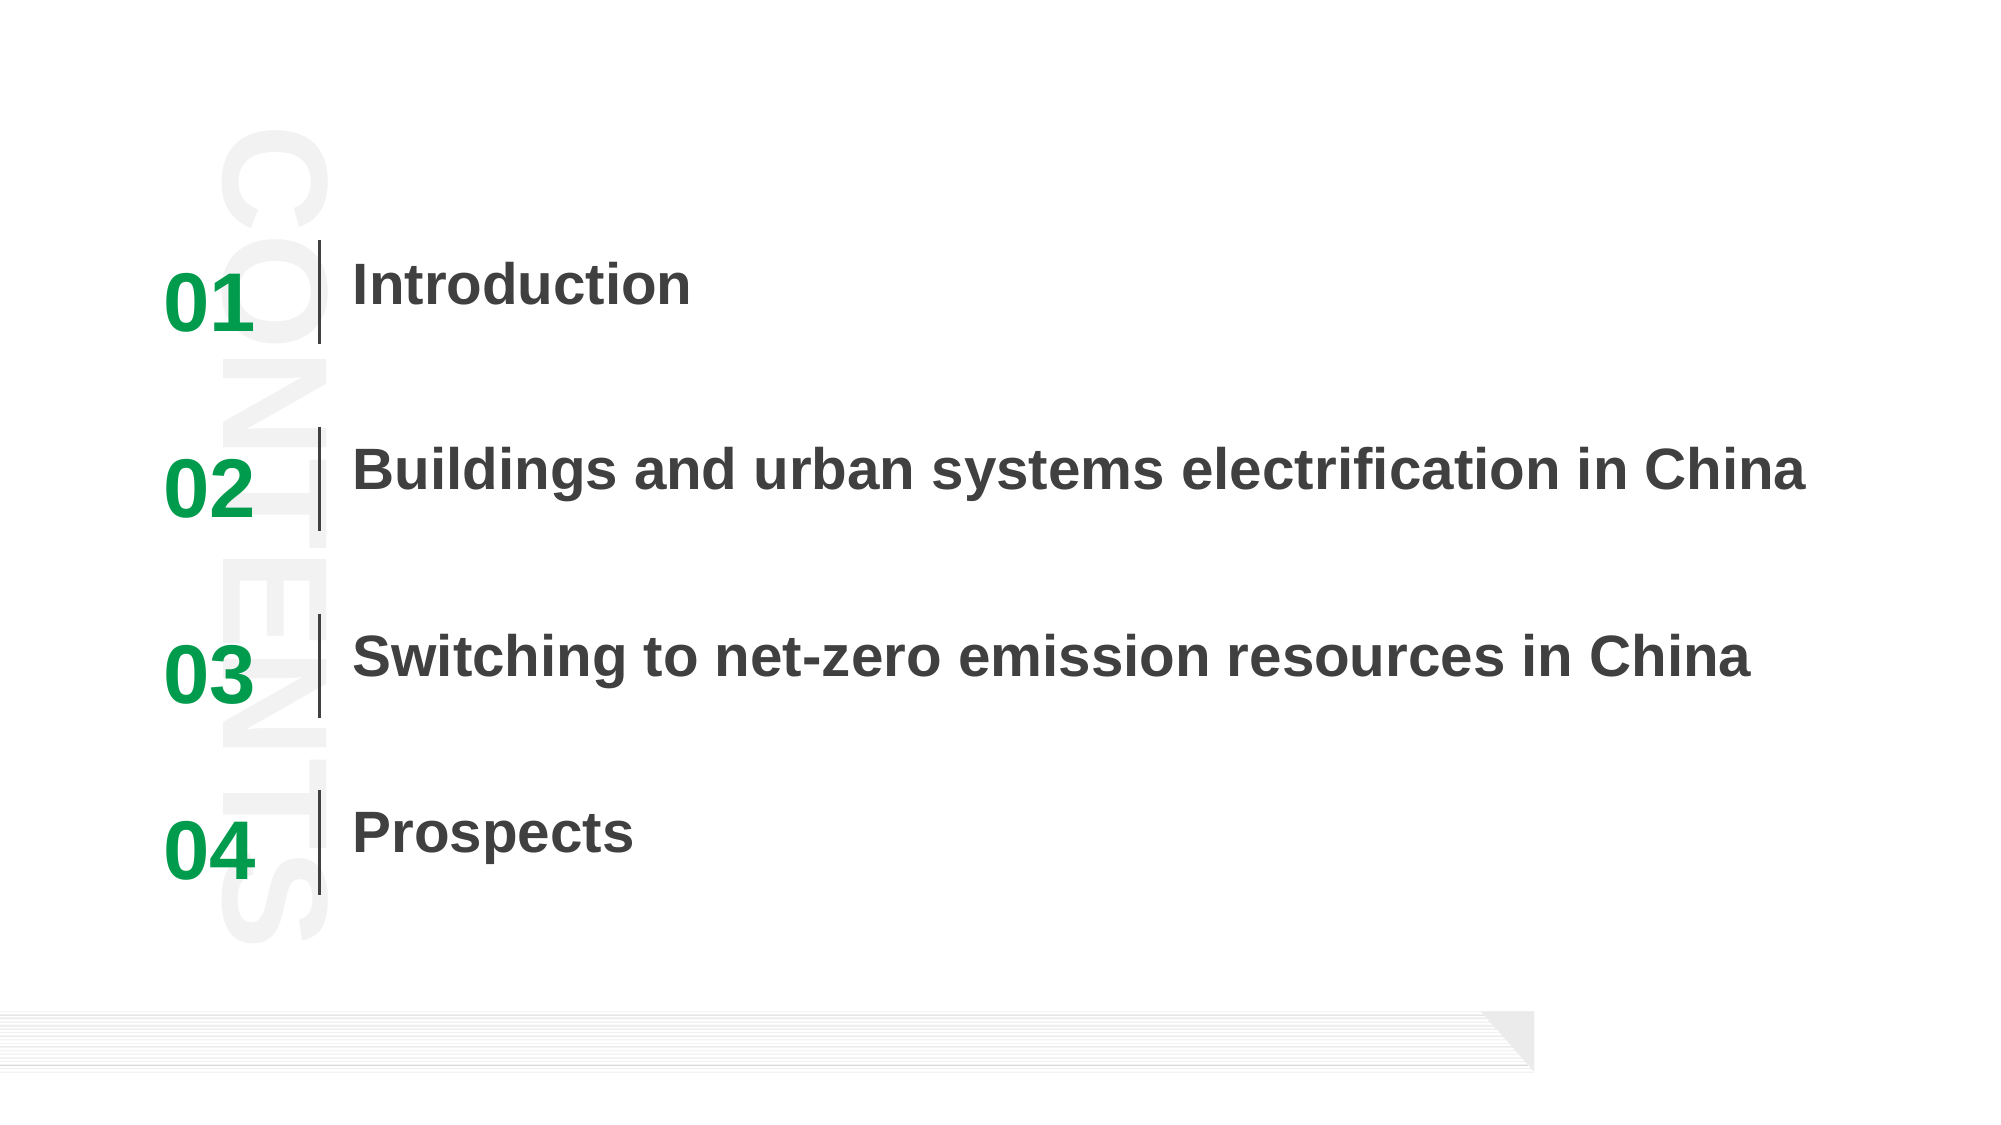

Contents
01
Introduction
02
Buildings and urban systems electrification in China
03
Switching to net-zero emission resources in China
04
Prospects